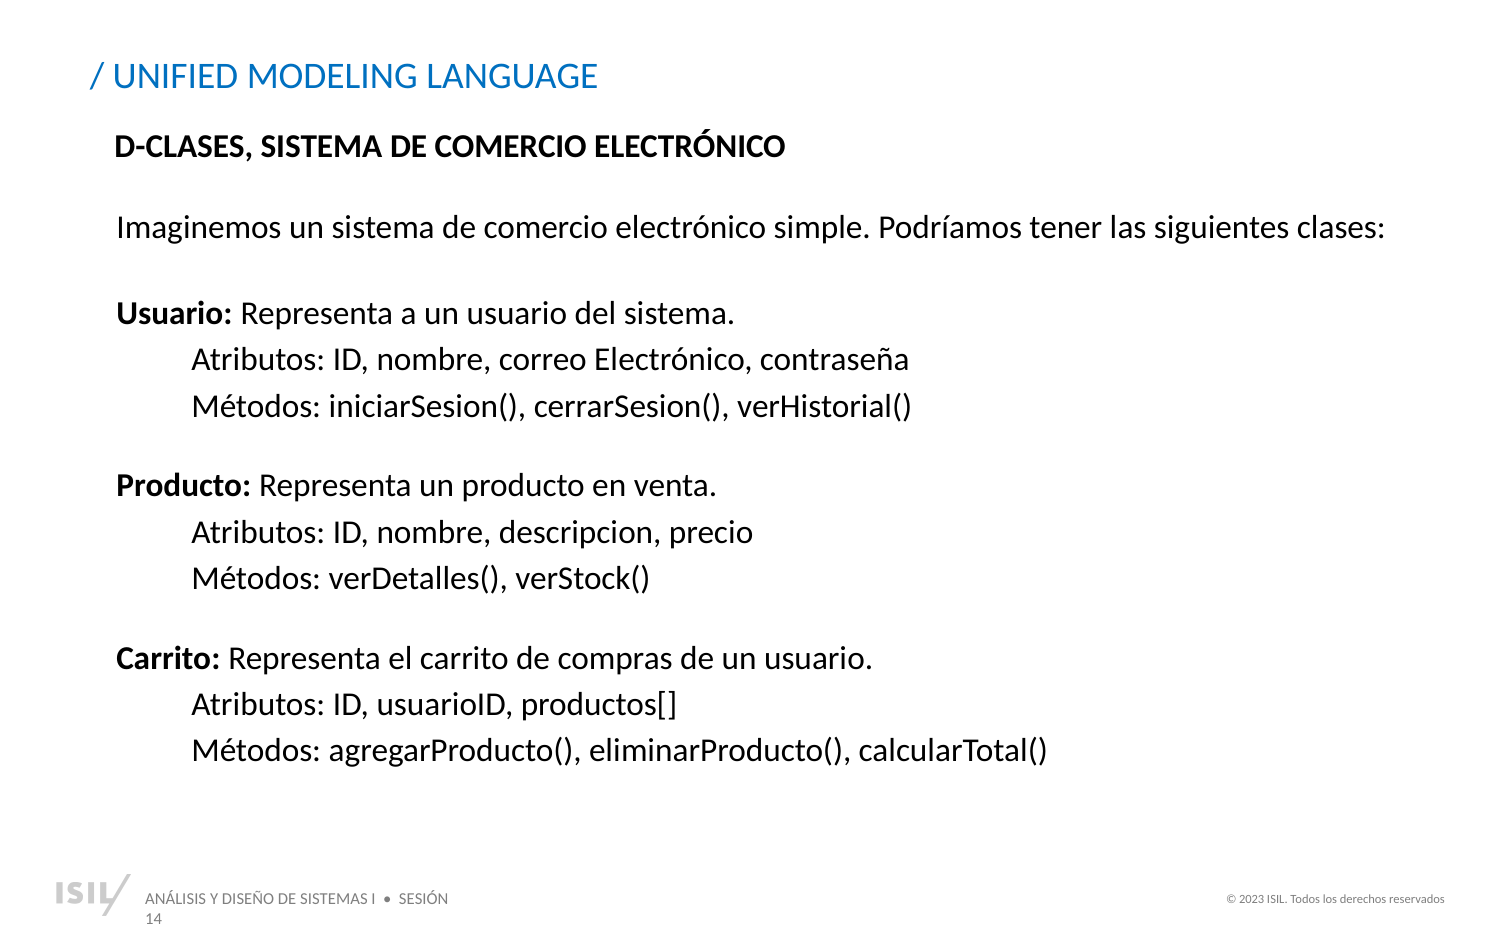

/ UNIFIED MODELING LANGUAGE
D-CLASES, SISTEMA DE COMERCIO ELECTRÓNICO
Imaginemos un sistema de comercio electrónico simple. Podríamos tener las siguientes clases:

Usuario: Representa a un usuario del sistema.
Atributos: ID, nombre, correo Electrónico, contraseña
Métodos: iniciarSesion(), cerrarSesion(), verHistorial()

Producto: Representa un producto en venta.
Atributos: ID, nombre, descripcion, precio
Métodos: verDetalles(), verStock()

Carrito: Representa el carrito de compras de un usuario.
Atributos: ID, usuarioID, productos[]
Métodos: agregarProducto(), eliminarProducto(), calcularTotal()